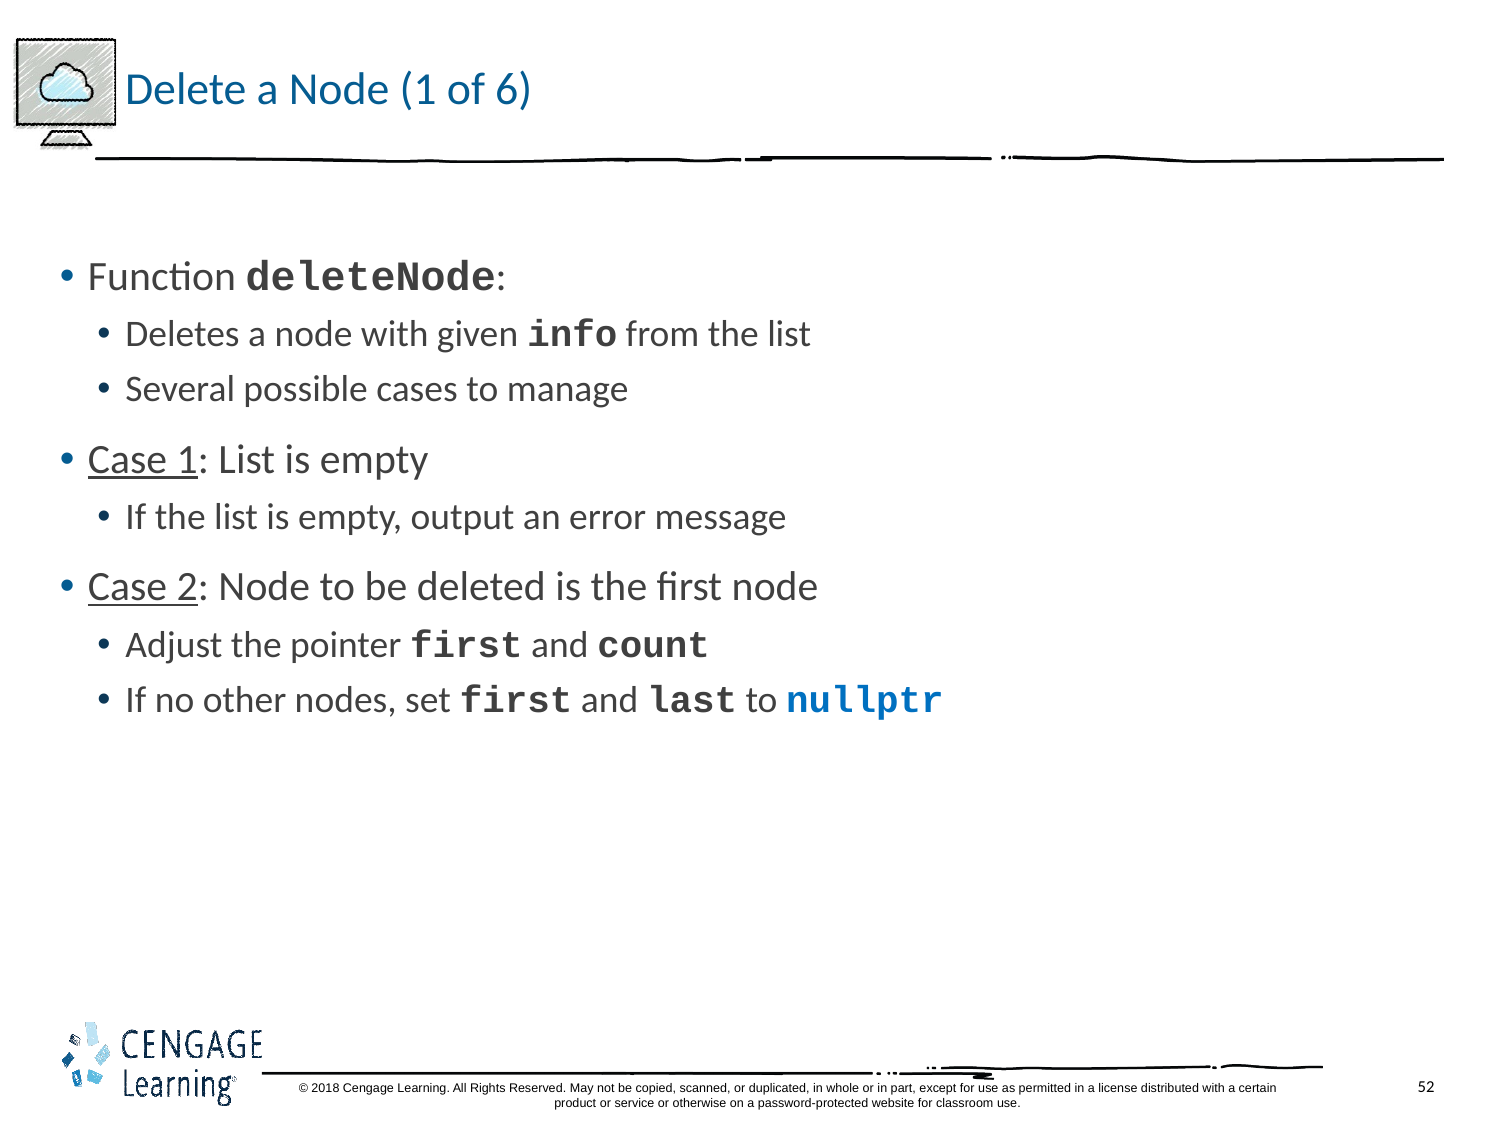

# Delete a Node (1 of 6)
Function deleteNode:
Deletes a node with given info from the list
Several possible cases to manage
Case 1: List is empty
If the list is empty, output an error message
Case 2: Node to be deleted is the first node
Adjust the pointer first and count
If no other nodes, set first and last to nullptr